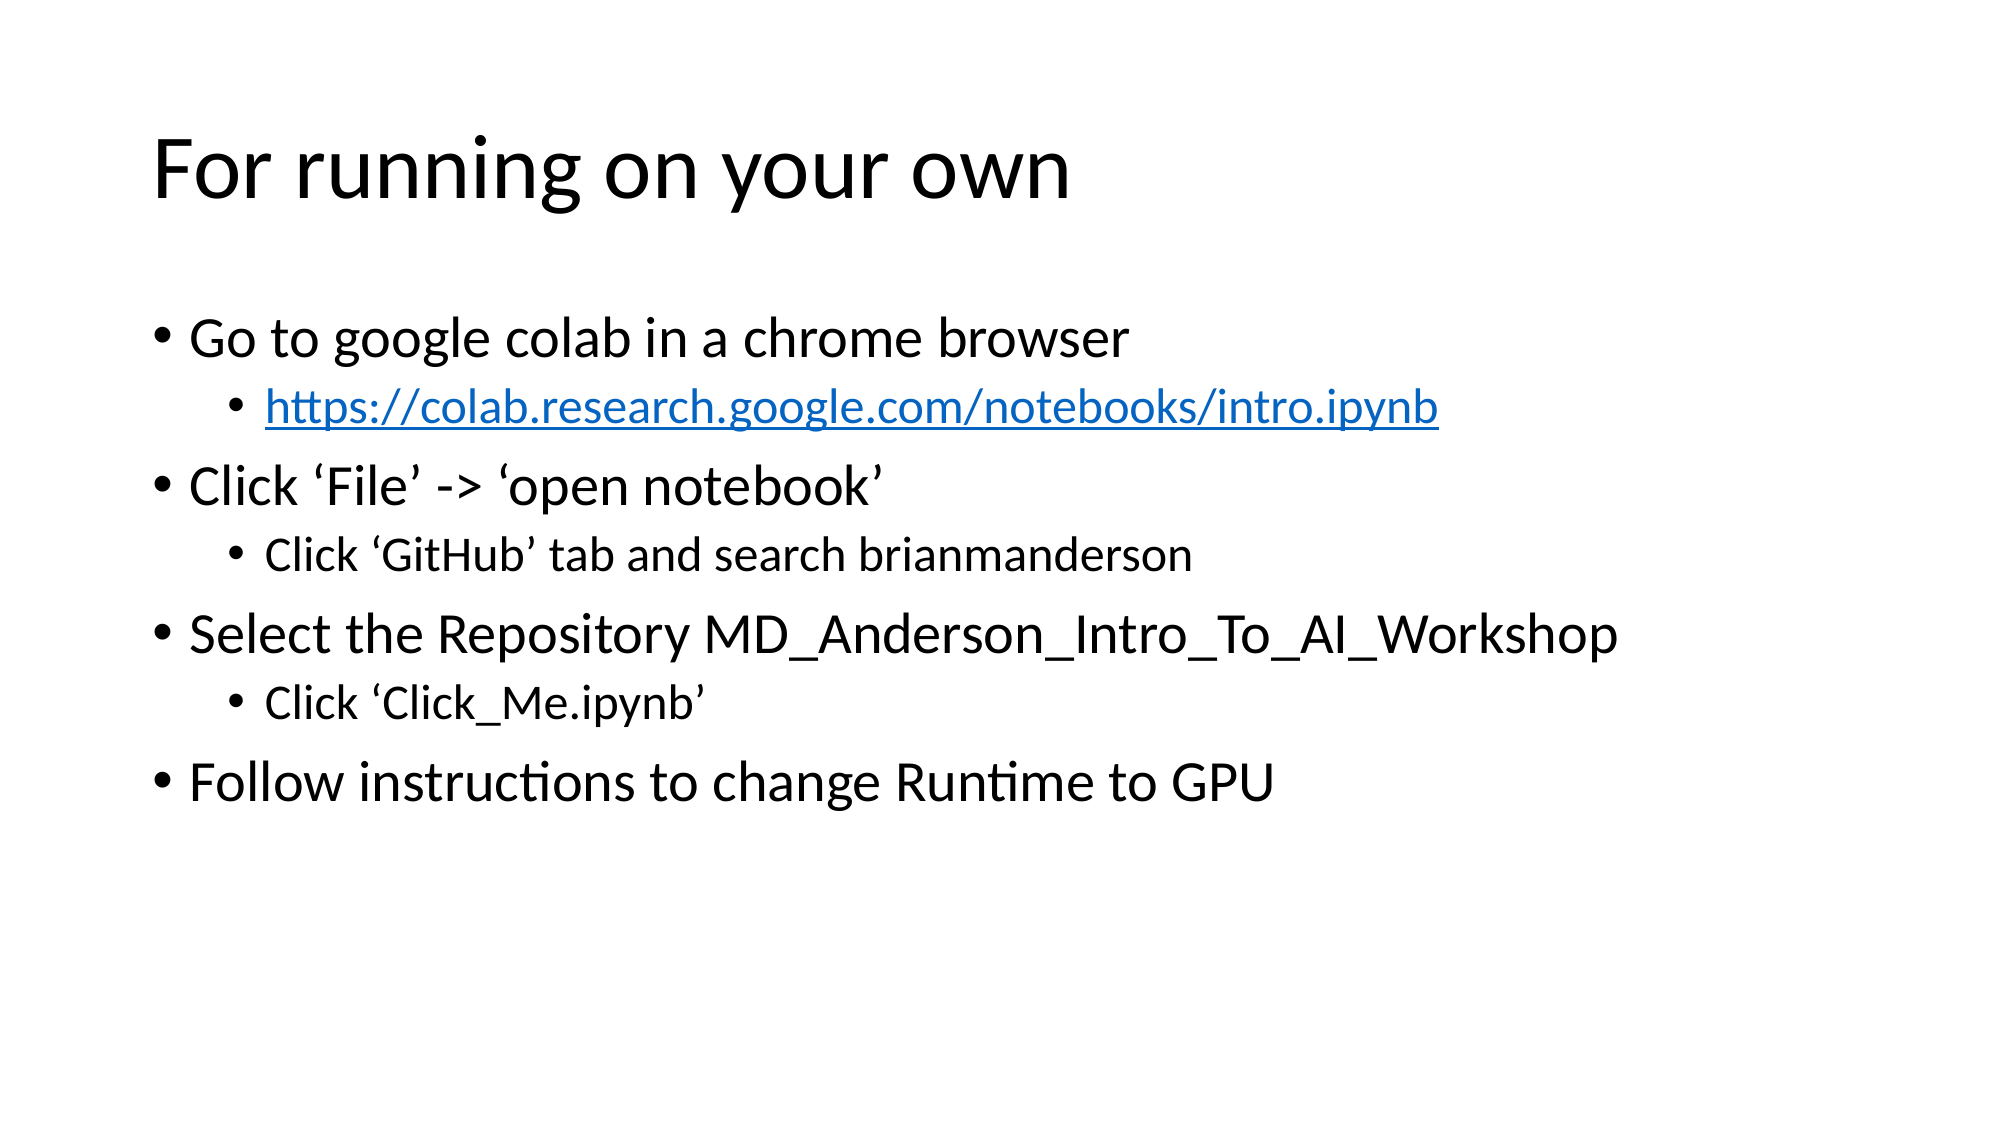

# For running on your own
Go to google colab in a chrome browser
https://colab.research.google.com/notebooks/intro.ipynb
Click ‘File’ -> ‘open notebook’
Click ‘GitHub’ tab and search brianmanderson
Select the Repository MD_Anderson_Intro_To_AI_Workshop
Click ‘Click_Me.ipynb’
Follow instructions to change Runtime to GPU